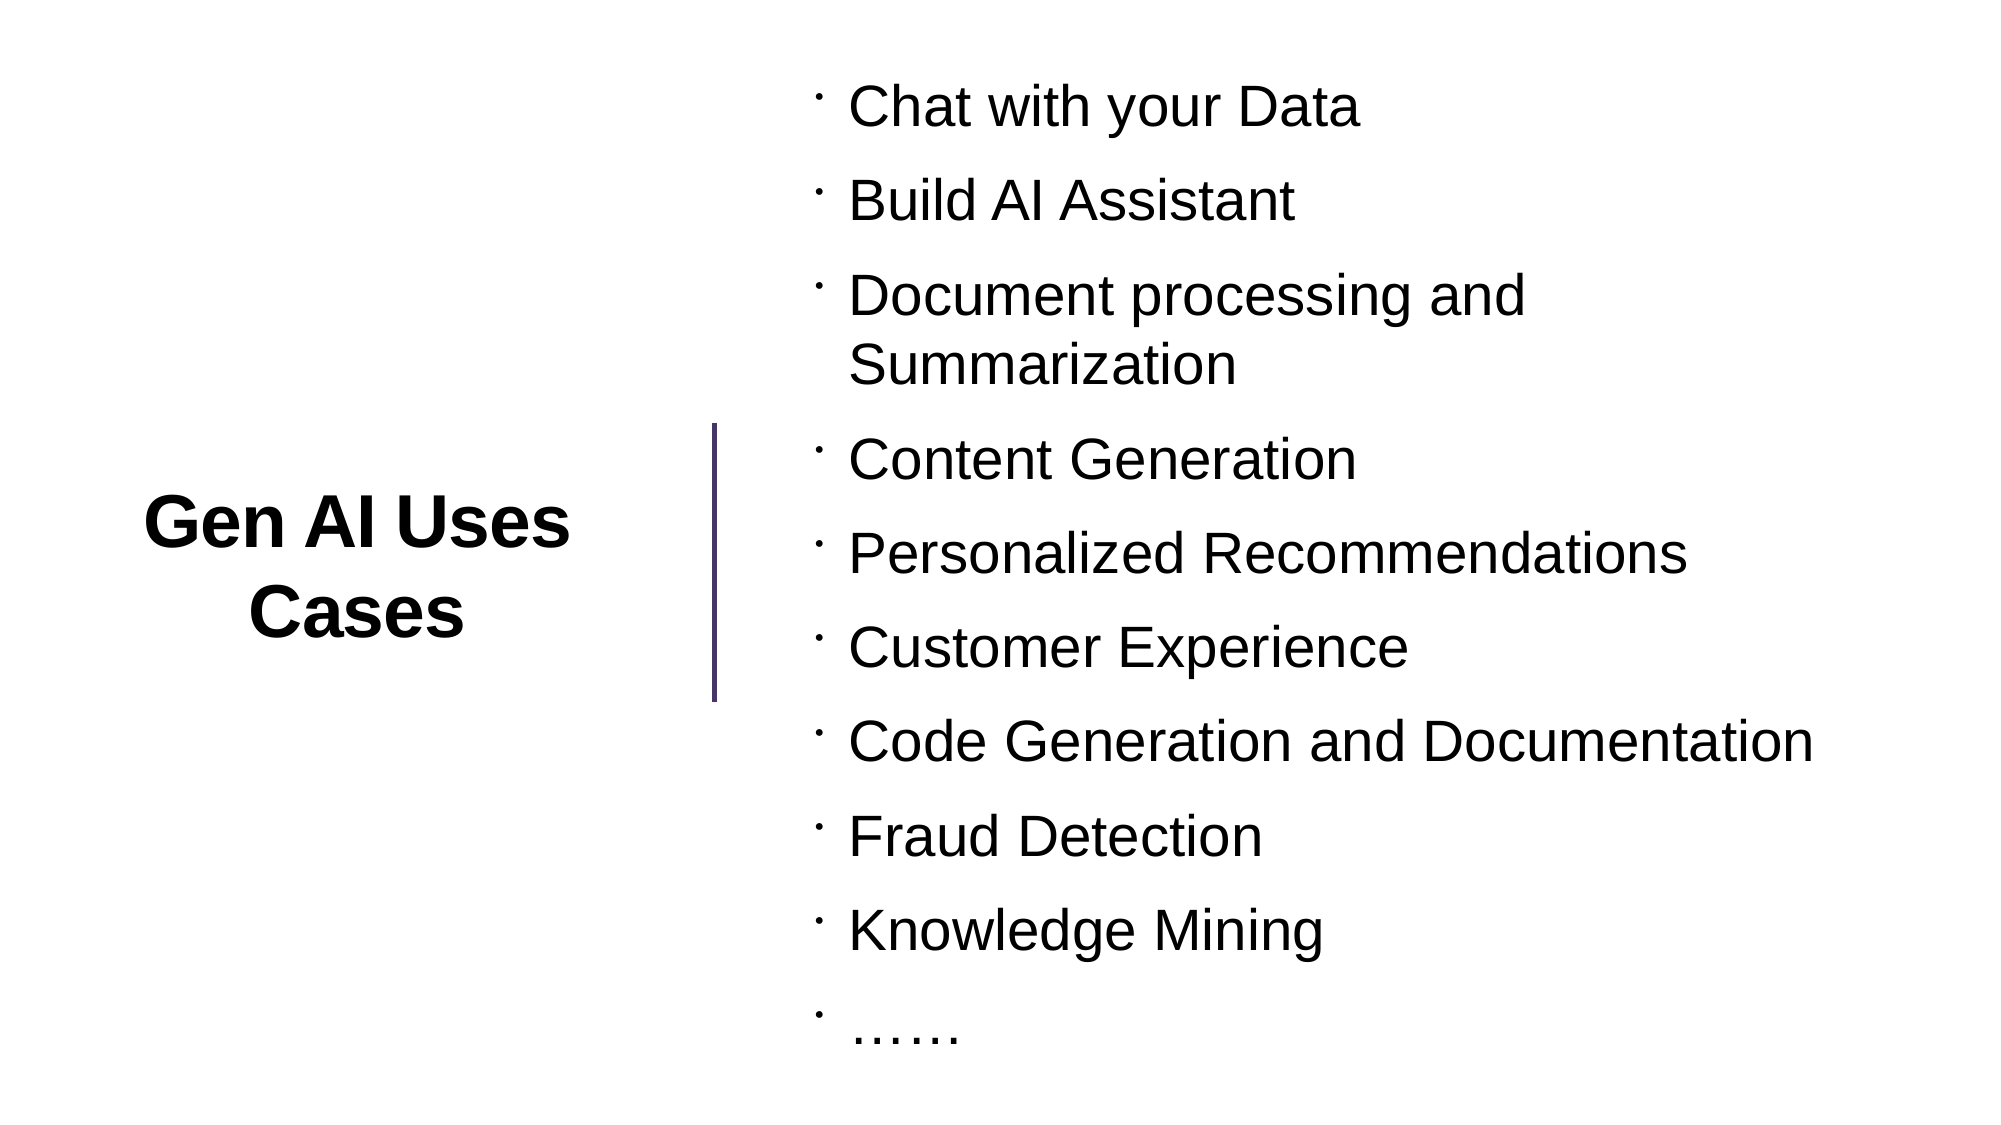

Chat with your Data
Build AI Assistant
Document processing and Summarization
Content Generation
Personalized Recommendations
Customer Experience
Code Generation and Documentation
Fraud Detection
Knowledge Mining
……
# Gen AI Uses Cases